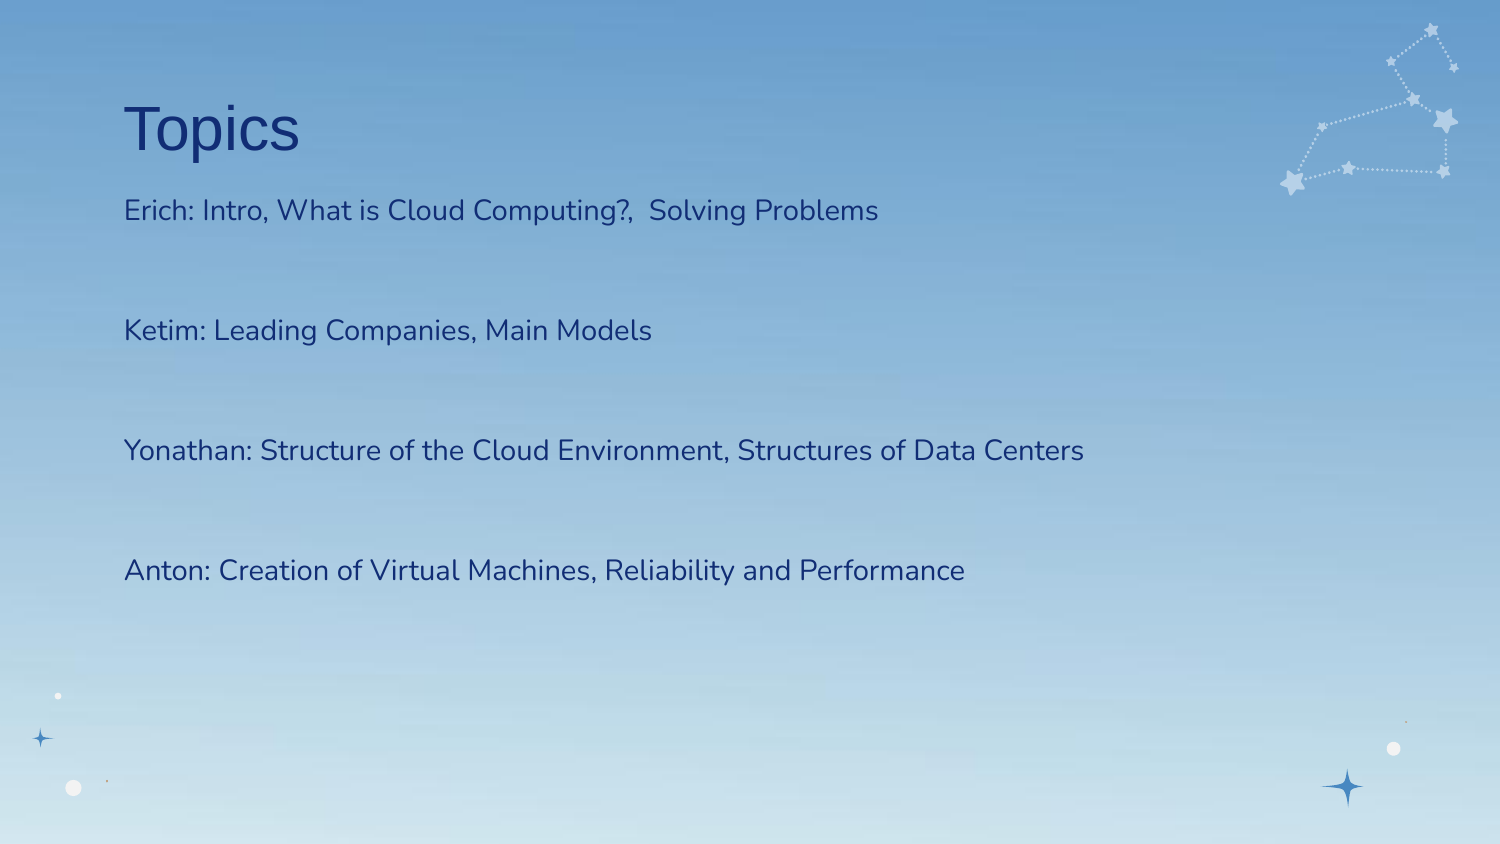

# Topics
Erich: Intro, What is Cloud Computing?,  Solving Problems

Ketim: Leading Companies, Main Models

Yonathan: Structure of the Cloud Environment, Structures of Data Centers

Anton: Creation of Virtual Machines, Reliability and Performance